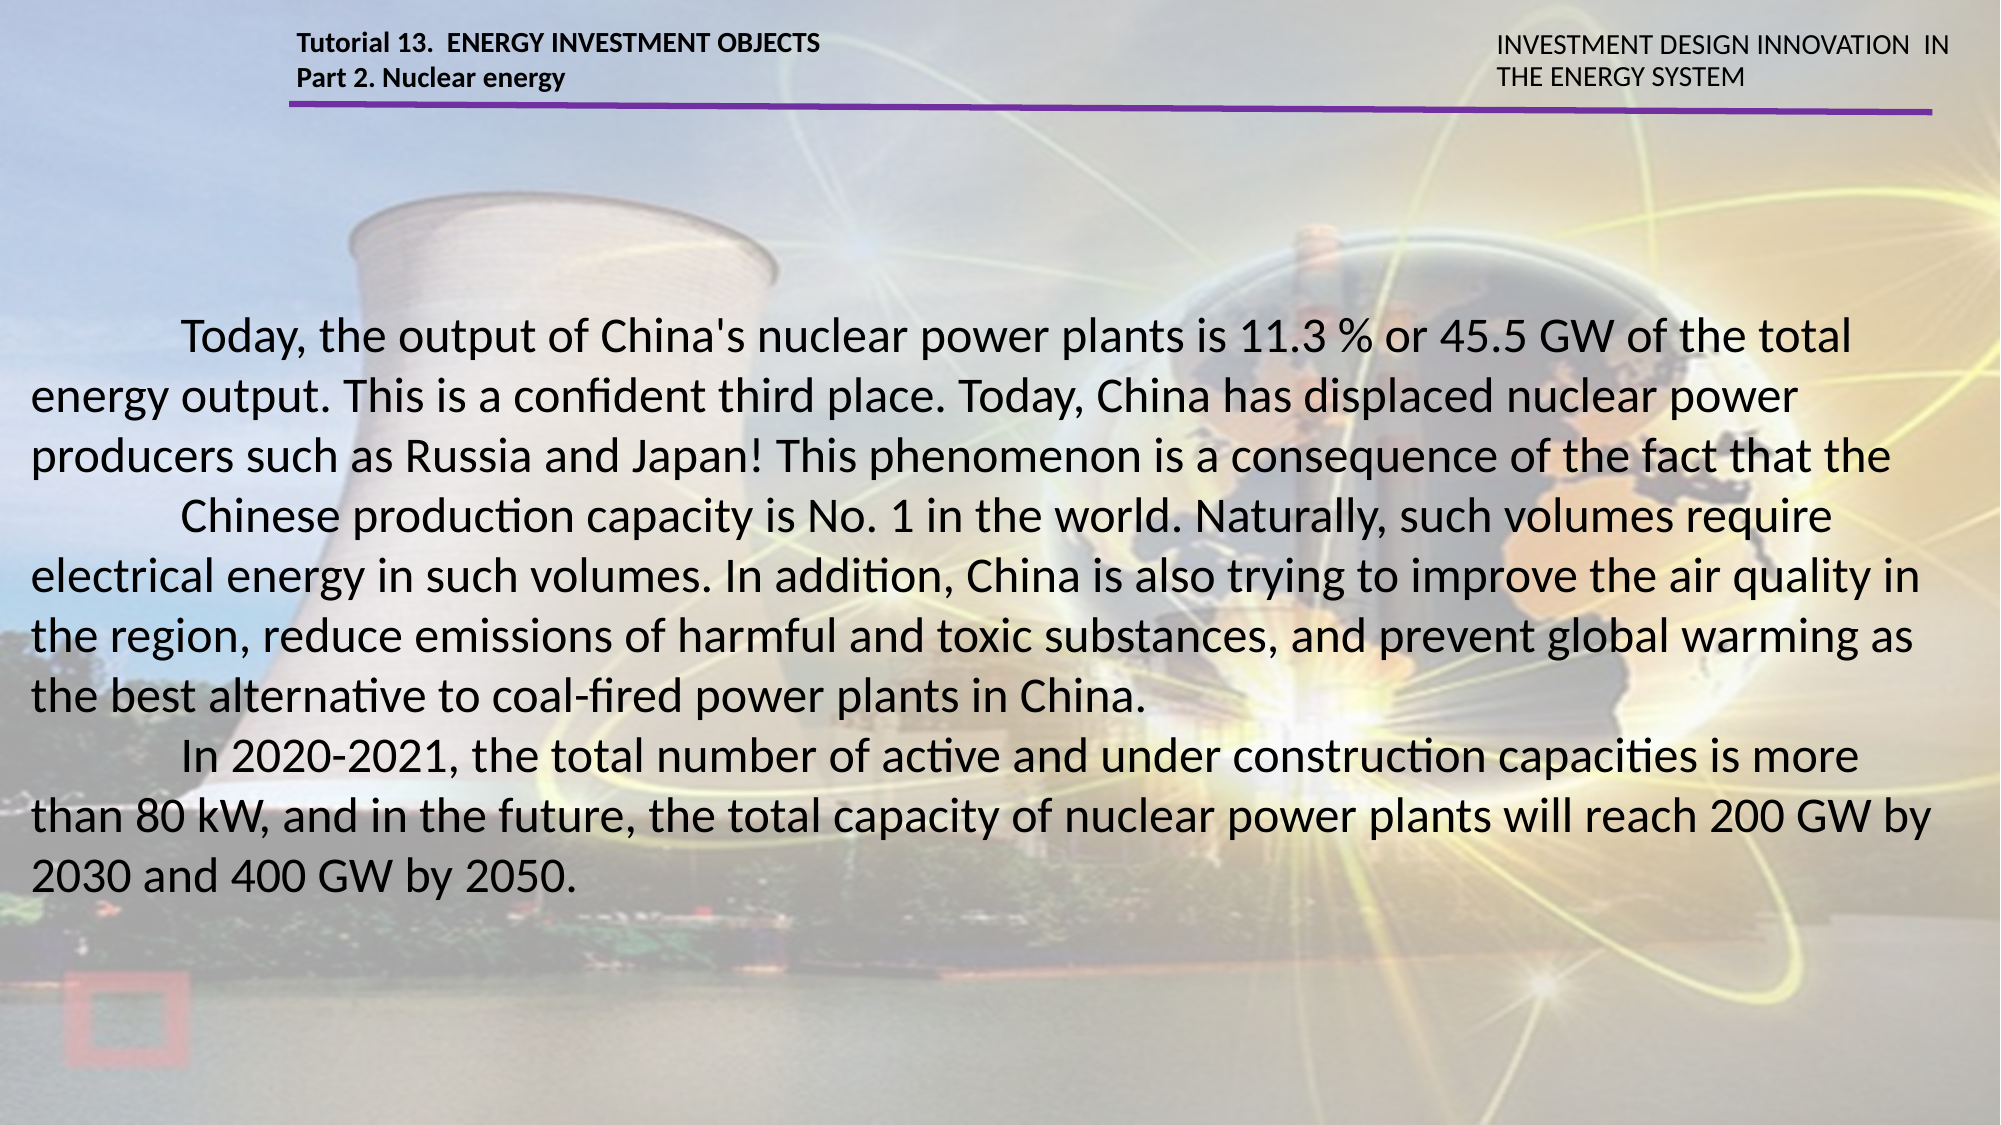

Tutorial 13.  ENERGY INVESTMENT OBJECTS
Part 2. Nuclear energy
INVESTMENT DESIGN INNOVATION  IN
THE ENERGY SYSTEM
	Today, the output of China's nuclear power plants is 11.3 % or 45.5 GW of the total energy output. This is a confident third place. Today, China has displaced nuclear power producers such as Russia and Japan! This phenomenon is a consequence of the fact that the 	Chinese production capacity is No. 1 in the world. Naturally, such volumes require electrical energy in such volumes. In addition, China is also trying to improve the air quality in the region, reduce emissions of harmful and toxic substances, and prevent global warming as the best alternative to coal-fired power plants in China.
	In 2020-2021, the total number of active and under construction capacities is more than 80 kW, and in the future, the total capacity of nuclear power plants will reach 200 GW by 2030 and 400 GW by 2050.